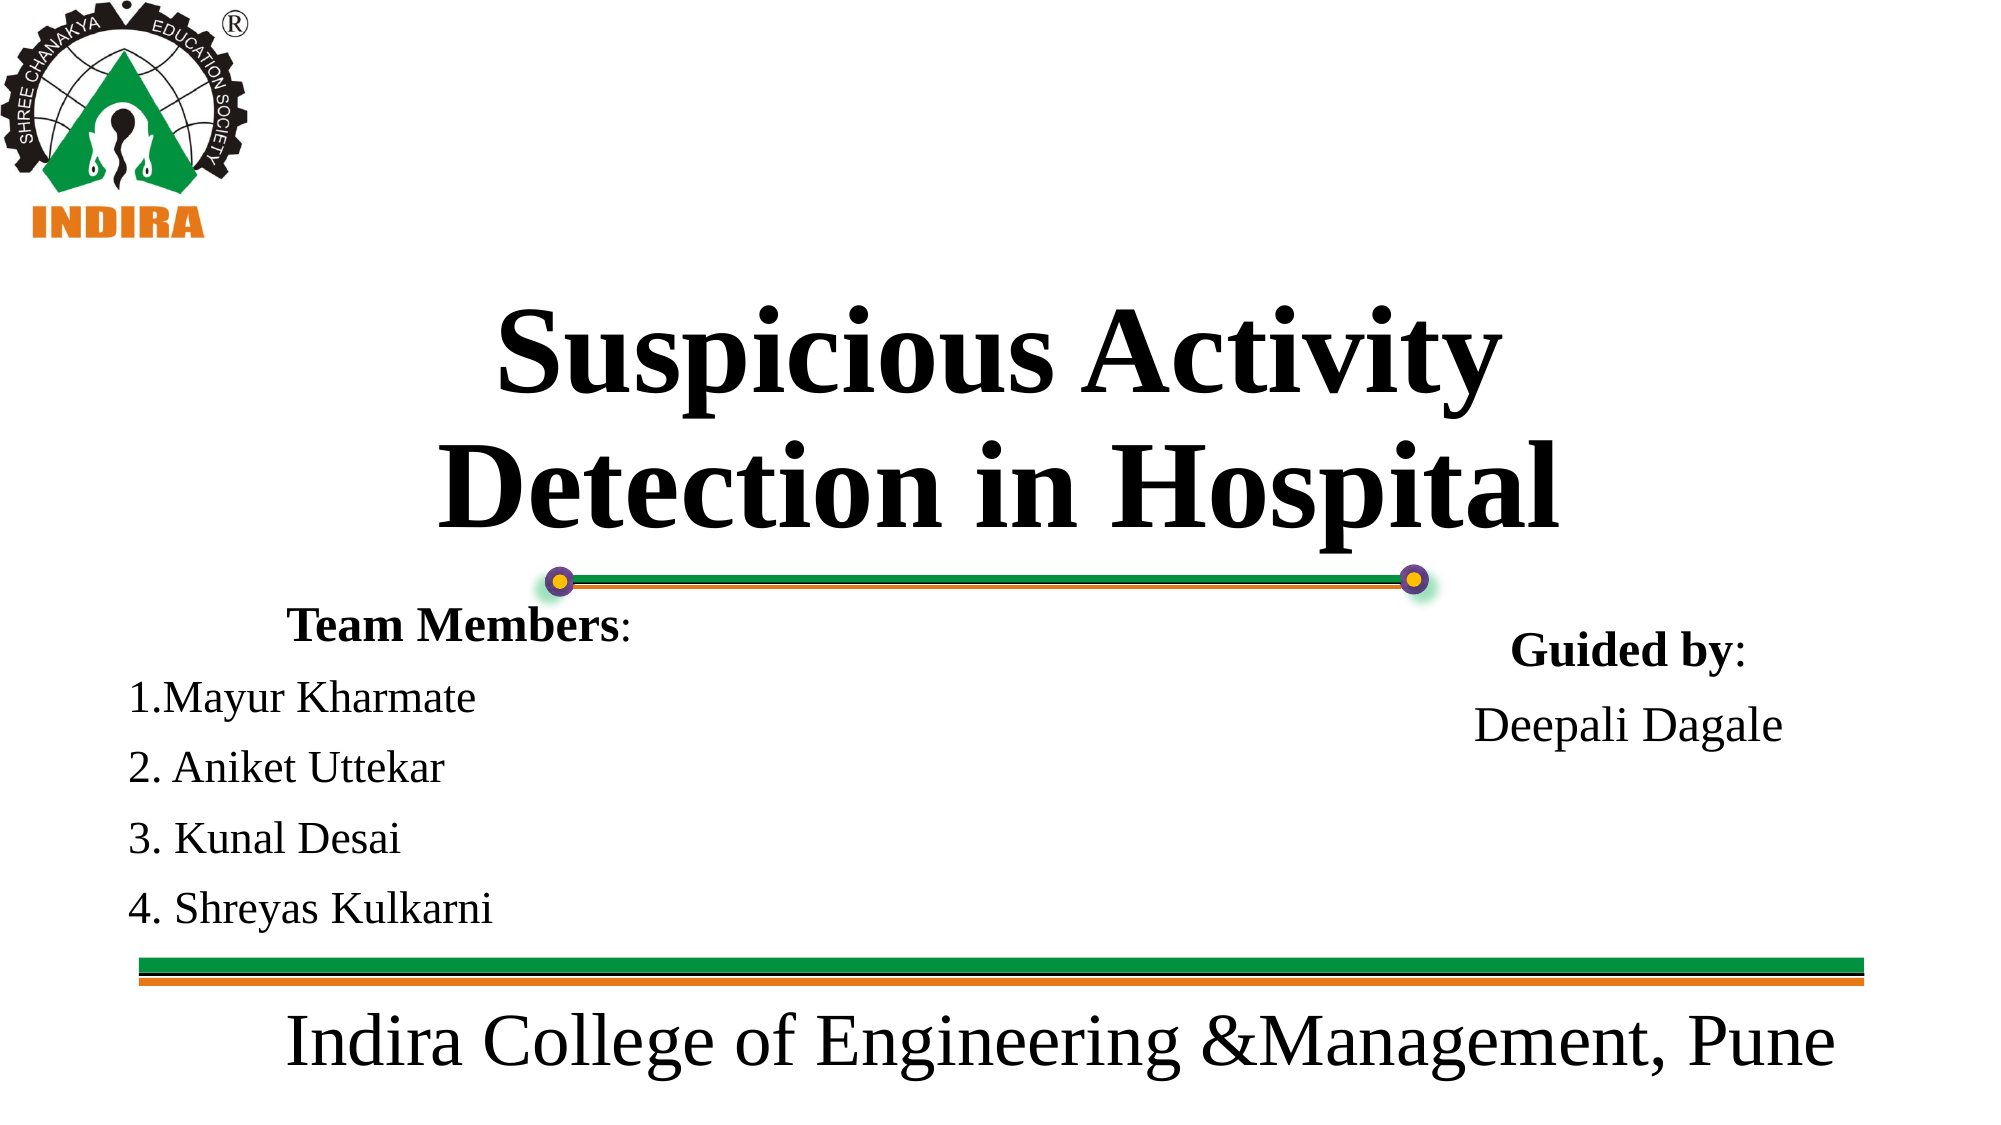

# Suspicious Activity Detection in Hospital
 Team Members:
1.Mayur Kharmate
2. Aniket Uttekar
3. Kunal Desai
4. Shreyas Kulkarni

 Guided by:
Deepali Dagale